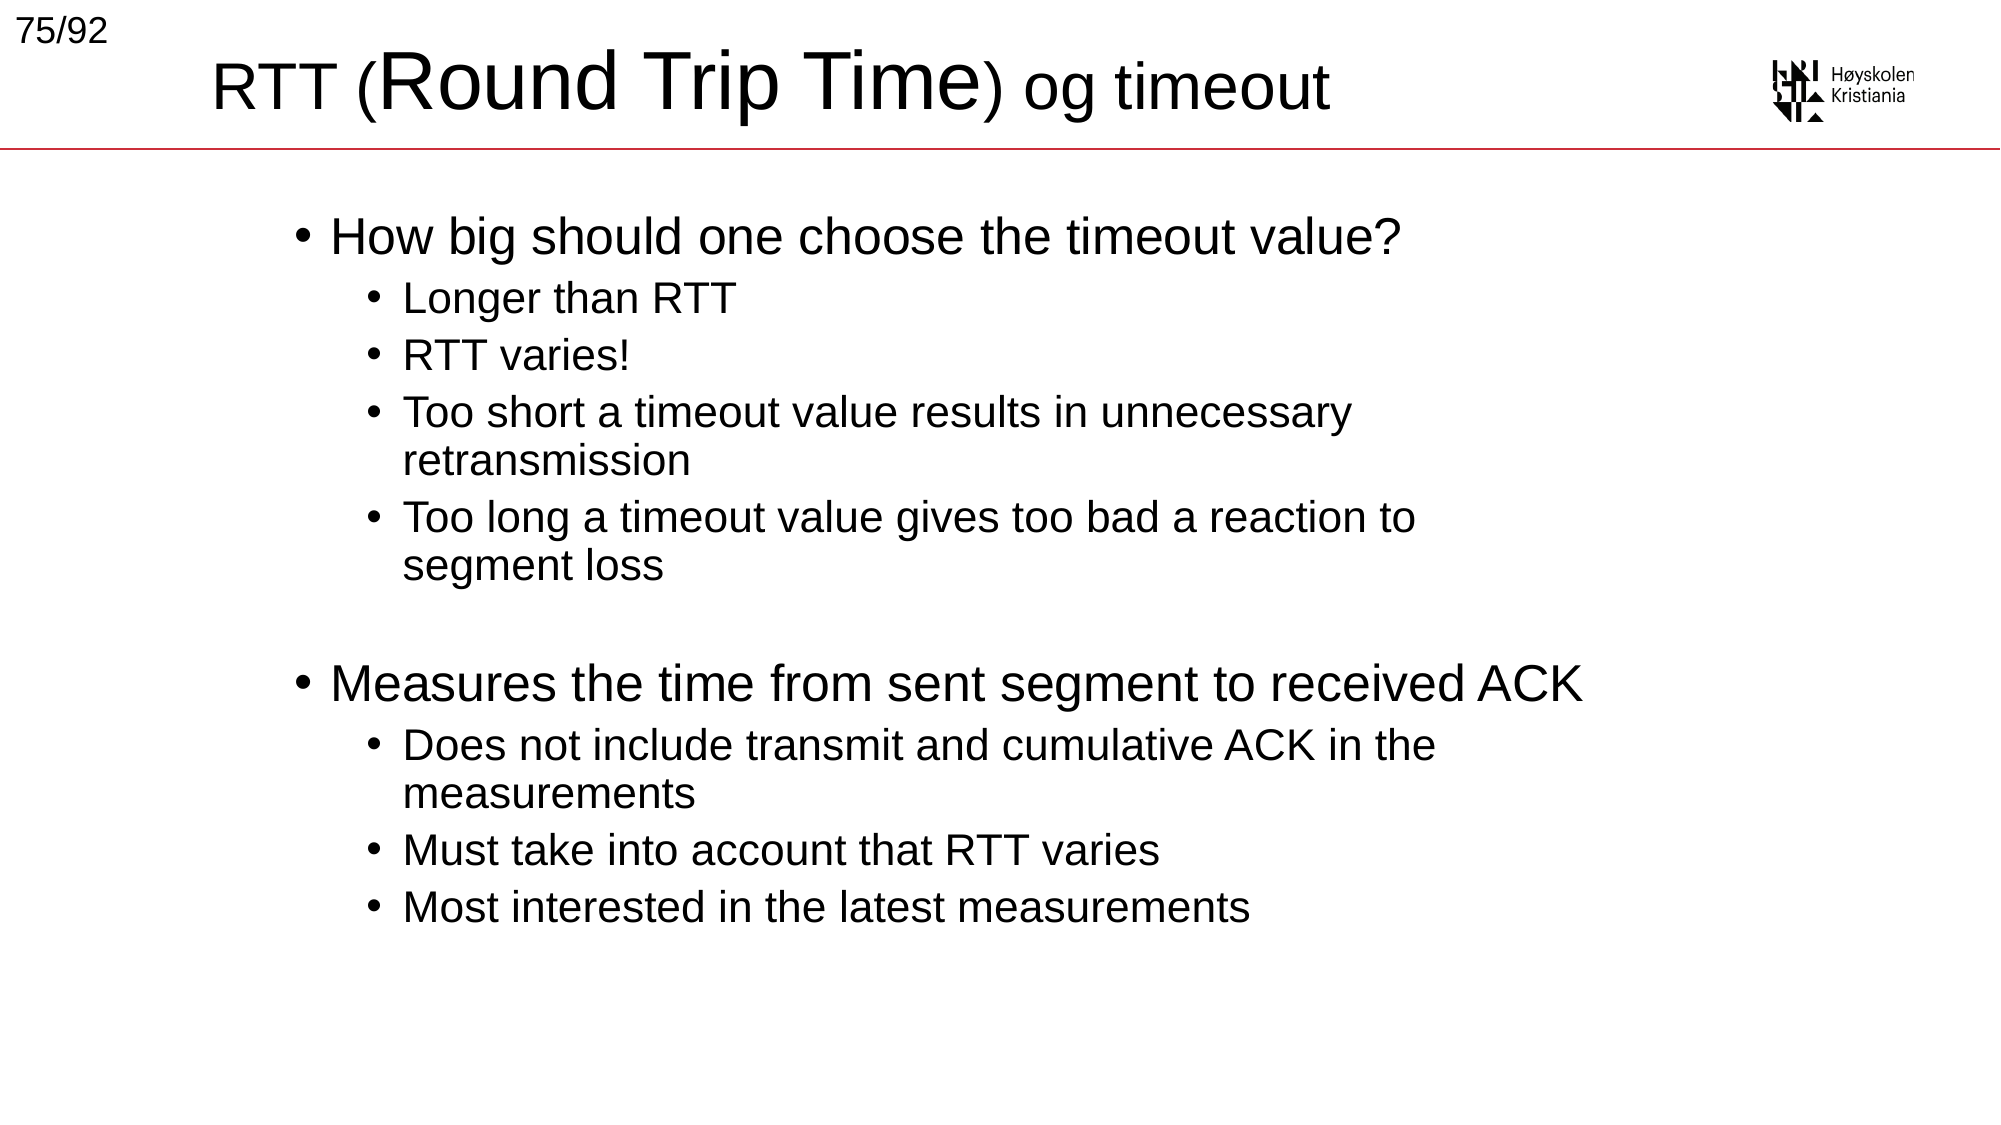

75/92
# RTT (Round Trip Time) og timeout
How big should one choose the timeout value?
Longer than RTT
RTT varies!
Too short a timeout value results in unnecessary retransmission
Too long a timeout value gives too bad a reaction to segment loss
Measures the time from sent segment to received ACK
Does not include transmit and cumulative ACK in the measurements
Must take into account that RTT varies
Most interested in the latest measurements